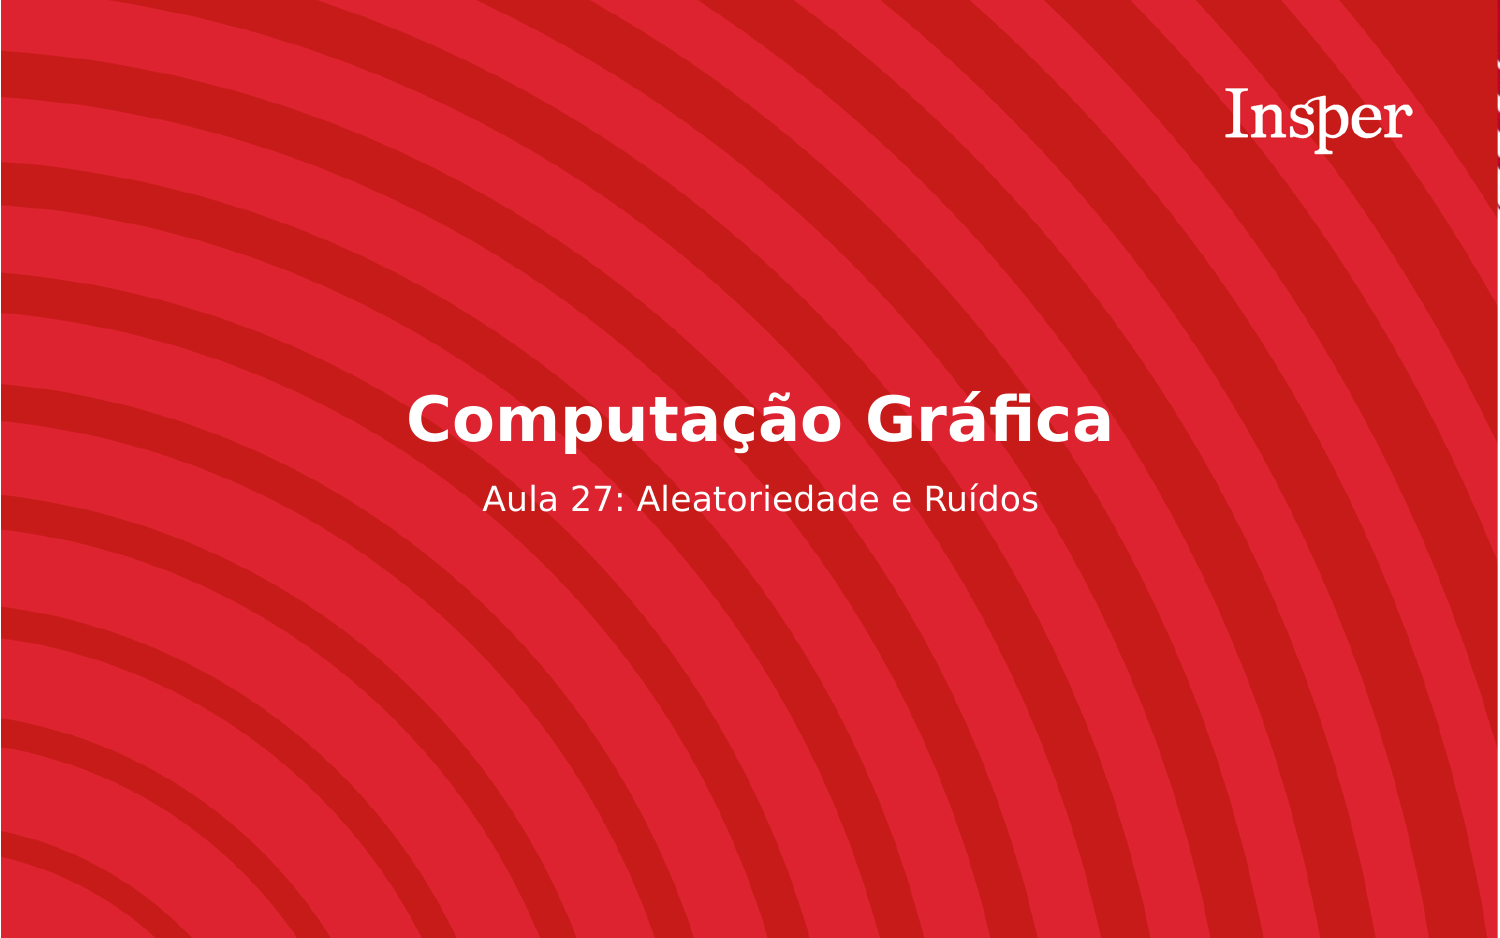

Computação Gráfica
Aula 27: Aleatoriedade e Ruídos